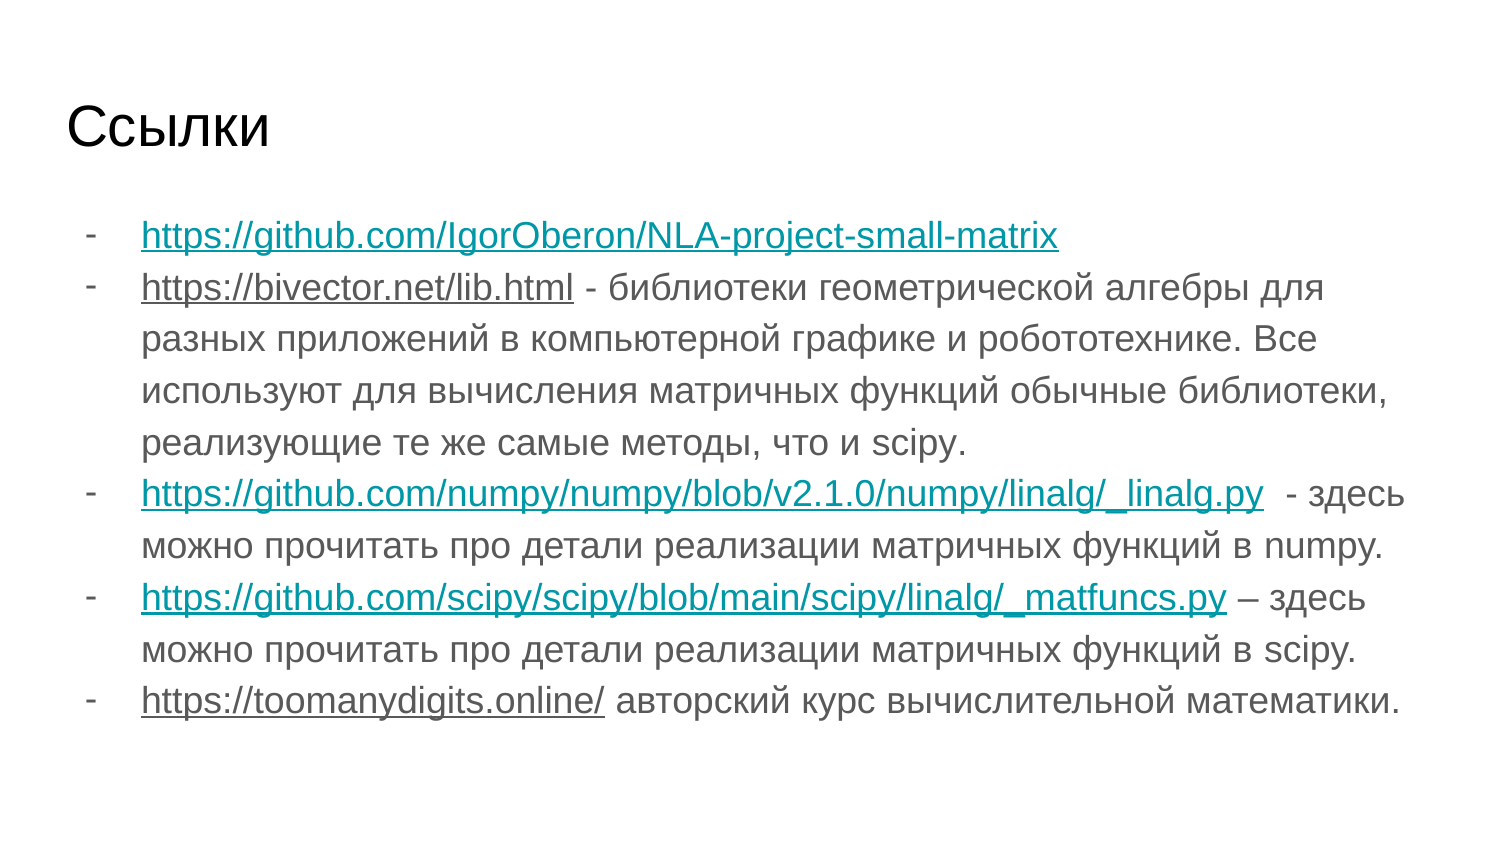

# Ссылки
https://github.com/IgorOberon/NLA-project-small-matrix
https://bivector.net/lib.html - библиотеки геометрической алгебры для разных приложений в компьютерной графике и робототехнике. Все используют для вычисления матричных функций обычные библиотеки, реализующие те же самые методы, что и scipy.
https://github.com/numpy/numpy/blob/v2.1.0/numpy/linalg/_linalg.py  - здесь можно прочитать про детали реализации матричных функций в numpy.
https://github.com/scipy/scipy/blob/main/scipy/linalg/_matfuncs.py – здесь можно прочитать про детали реализации матричных функций в scipy.
https://toomanydigits.online/ авторский курс вычислительной математики.